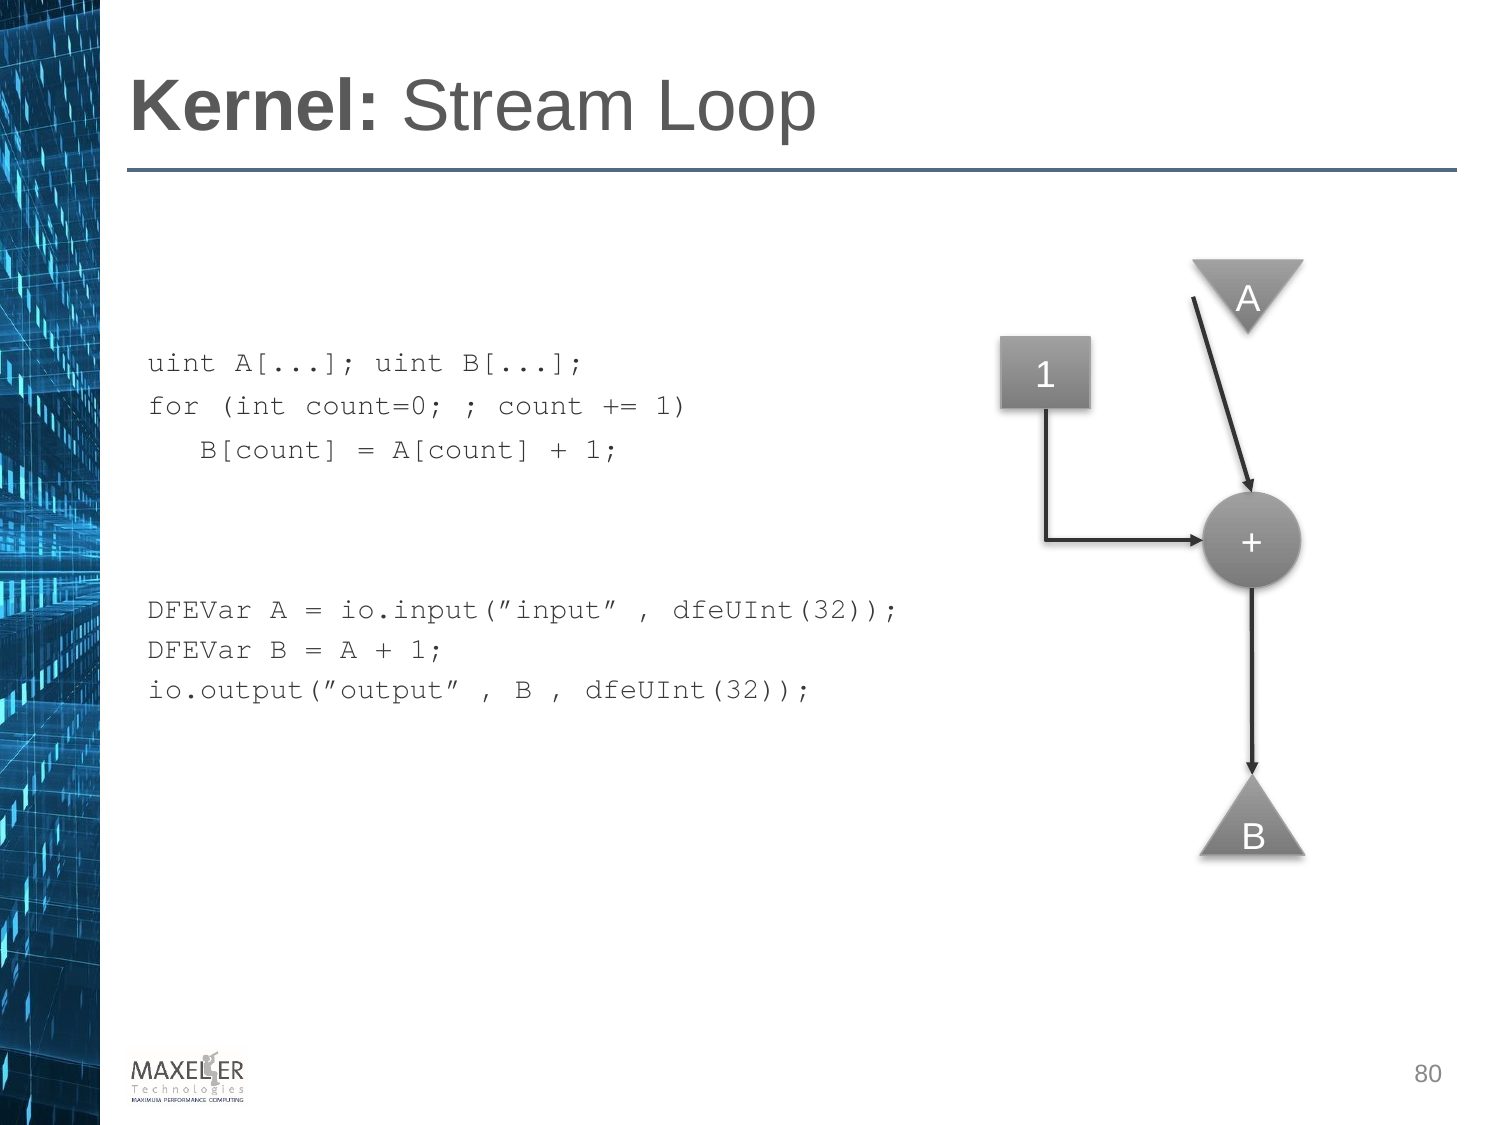

Kernel: Stream Loop

A
uint A[...]; uint B[...];
for (int count=0; ; count += 1)
   B[count] = A[count] + 1;

DFEVar A = io.input(”input” , dfeUInt(32));
DFEVar B = A + 1;
io.output(”output” , B , dfeUInt(32));

1
+
B
80